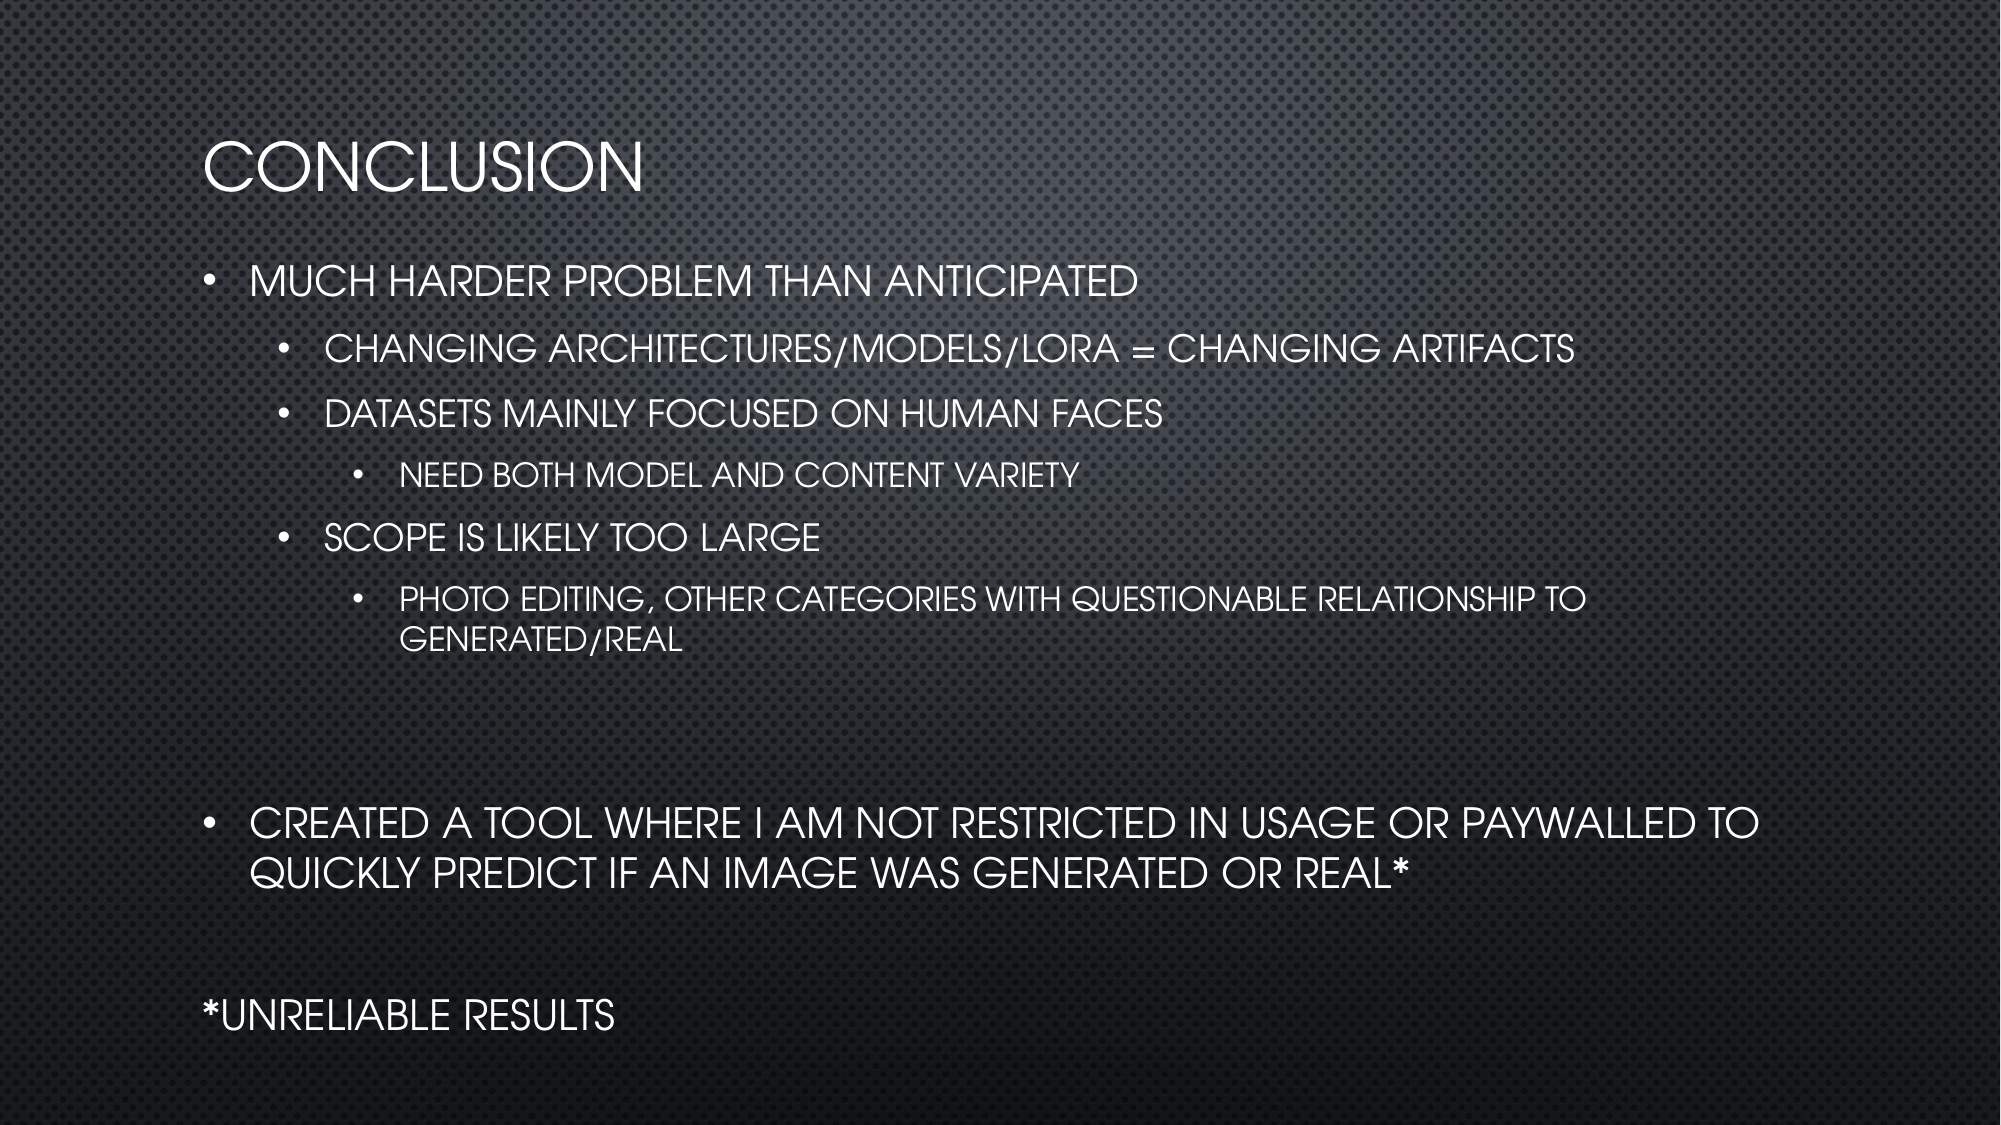

# Conclusion
Much harder problem than anticipated
Changing architectures/models/lora = changing artifacts
Datasets mainly focused on human faces
Need both model and content variety
Scope is likely too large
Photo editing, other categories with questionable relationship to generated/real

Created a tool where I am not restricted in usage or paywalled to quickly predict if an image was generated or real*

*unreliable results